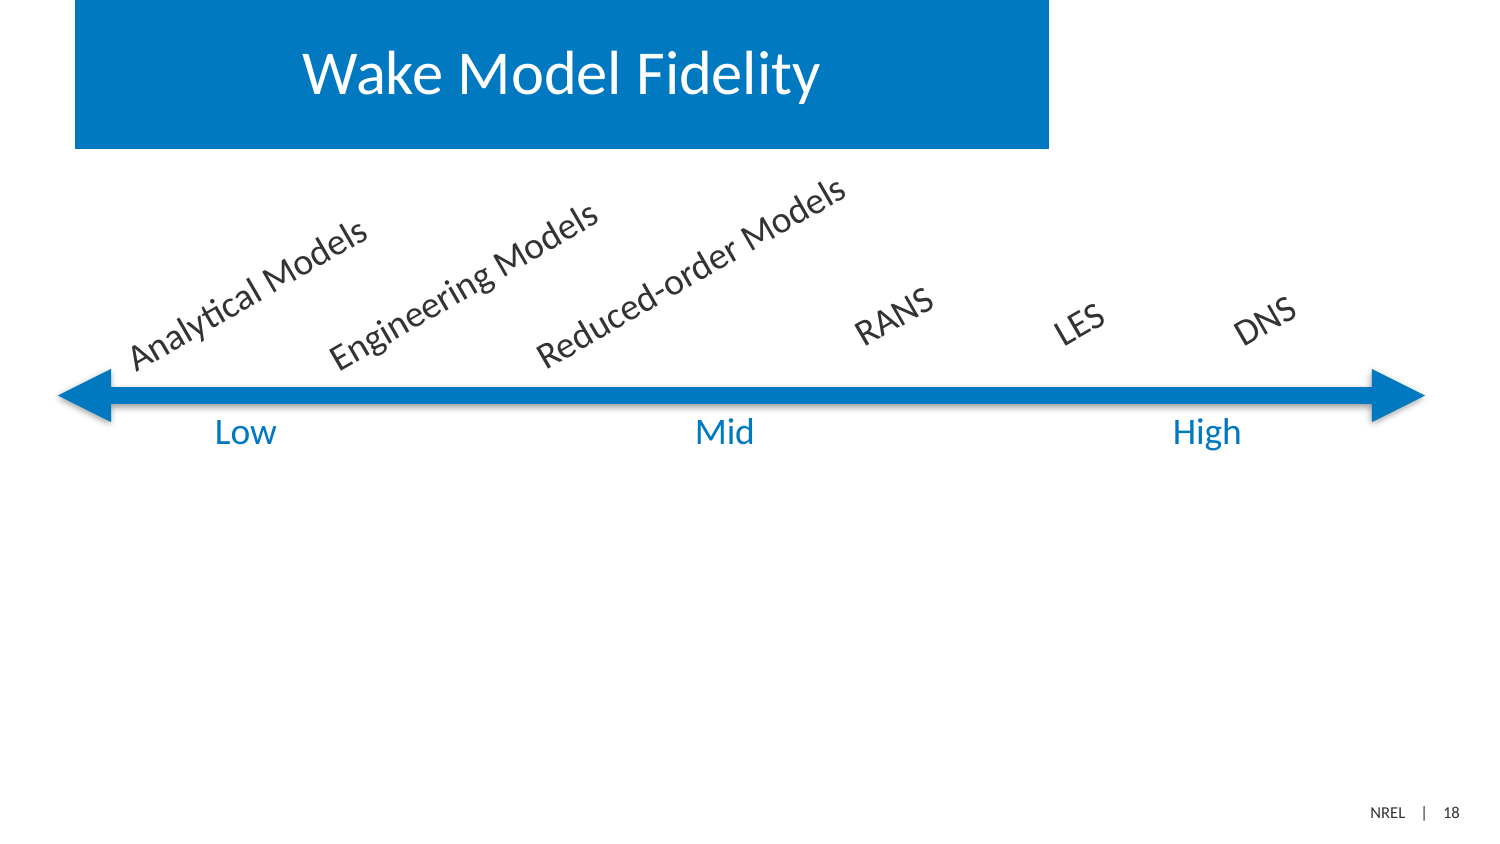

# Wake Model Fidelity
Reduced-order Models
Engineering Models
Analytical Models
RANS
DNS
LES
Low
Mid
High